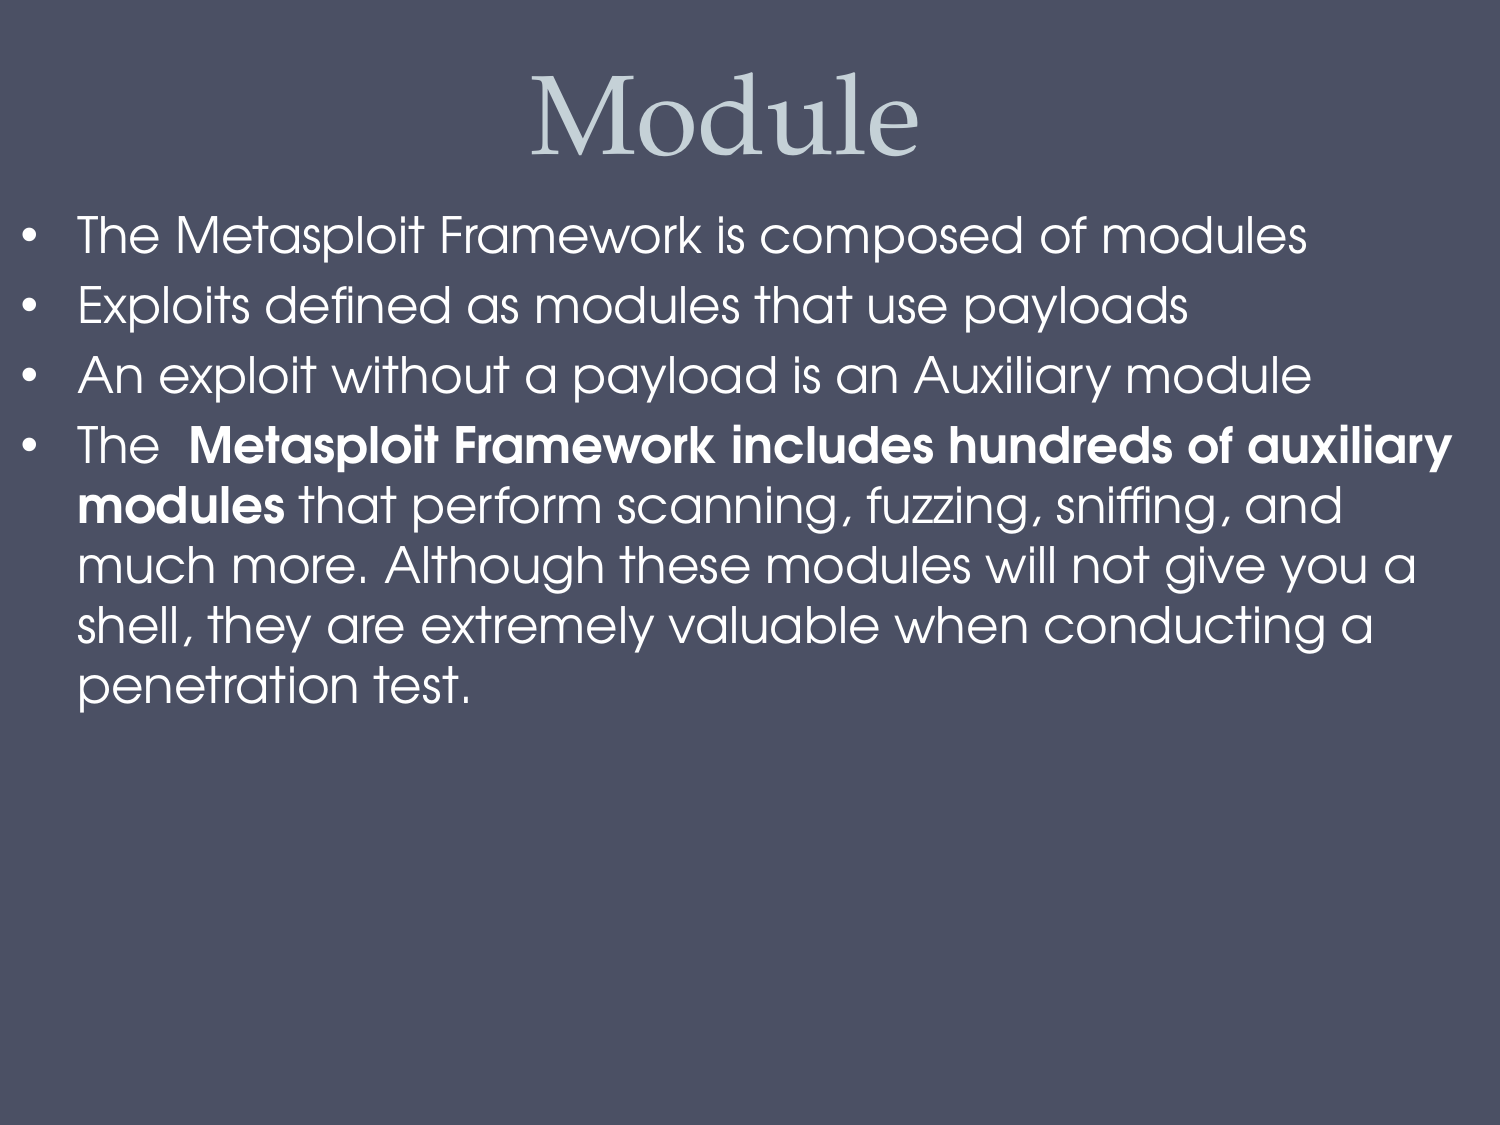

# Module
The Metasploit Framework is composed of modules
Exploits defined as modules that use payloads
An exploit without a payload is an Auxiliary module
The  Metasploit Framework includes hundreds of auxiliary modules that perform scanning, fuzzing, sniffing, and much more. Although these modules will not give you a shell, they are extremely valuable when conducting a penetration test.